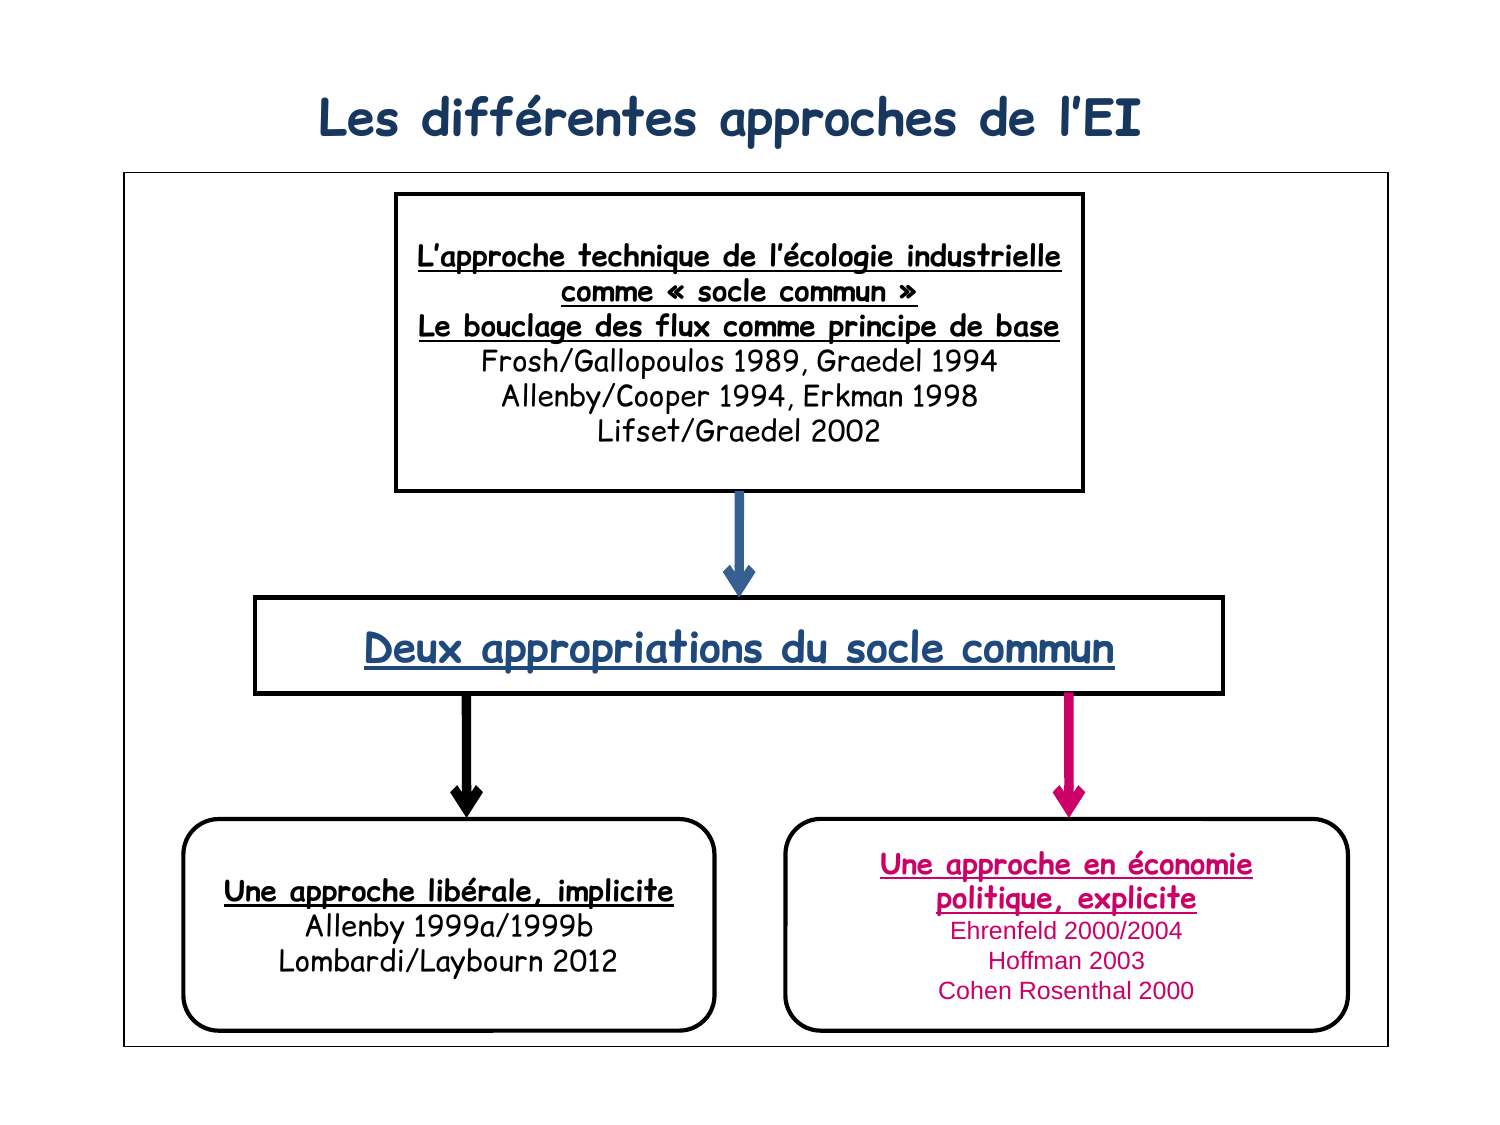

Les différentes approches de l’EI

L’approche technique de l’écologie industrielle
comme « socle commun »
Le bouclage des flux comme principe de base
Frosh/Gallopoulos 1989, Graedel 1994
Allenby/Cooper 1994, Erkman 1998
Lifset/Graedel 2002

Deux appropriations du socle commun

Une approche en économie politique, explicite
Ehrenfeld 2000/2004
Hoffman 2003
Cohen Rosenthal 2000
Une approche libérale, implicite
Allenby 1999a/1999b
Lombardi/Laybourn 2012